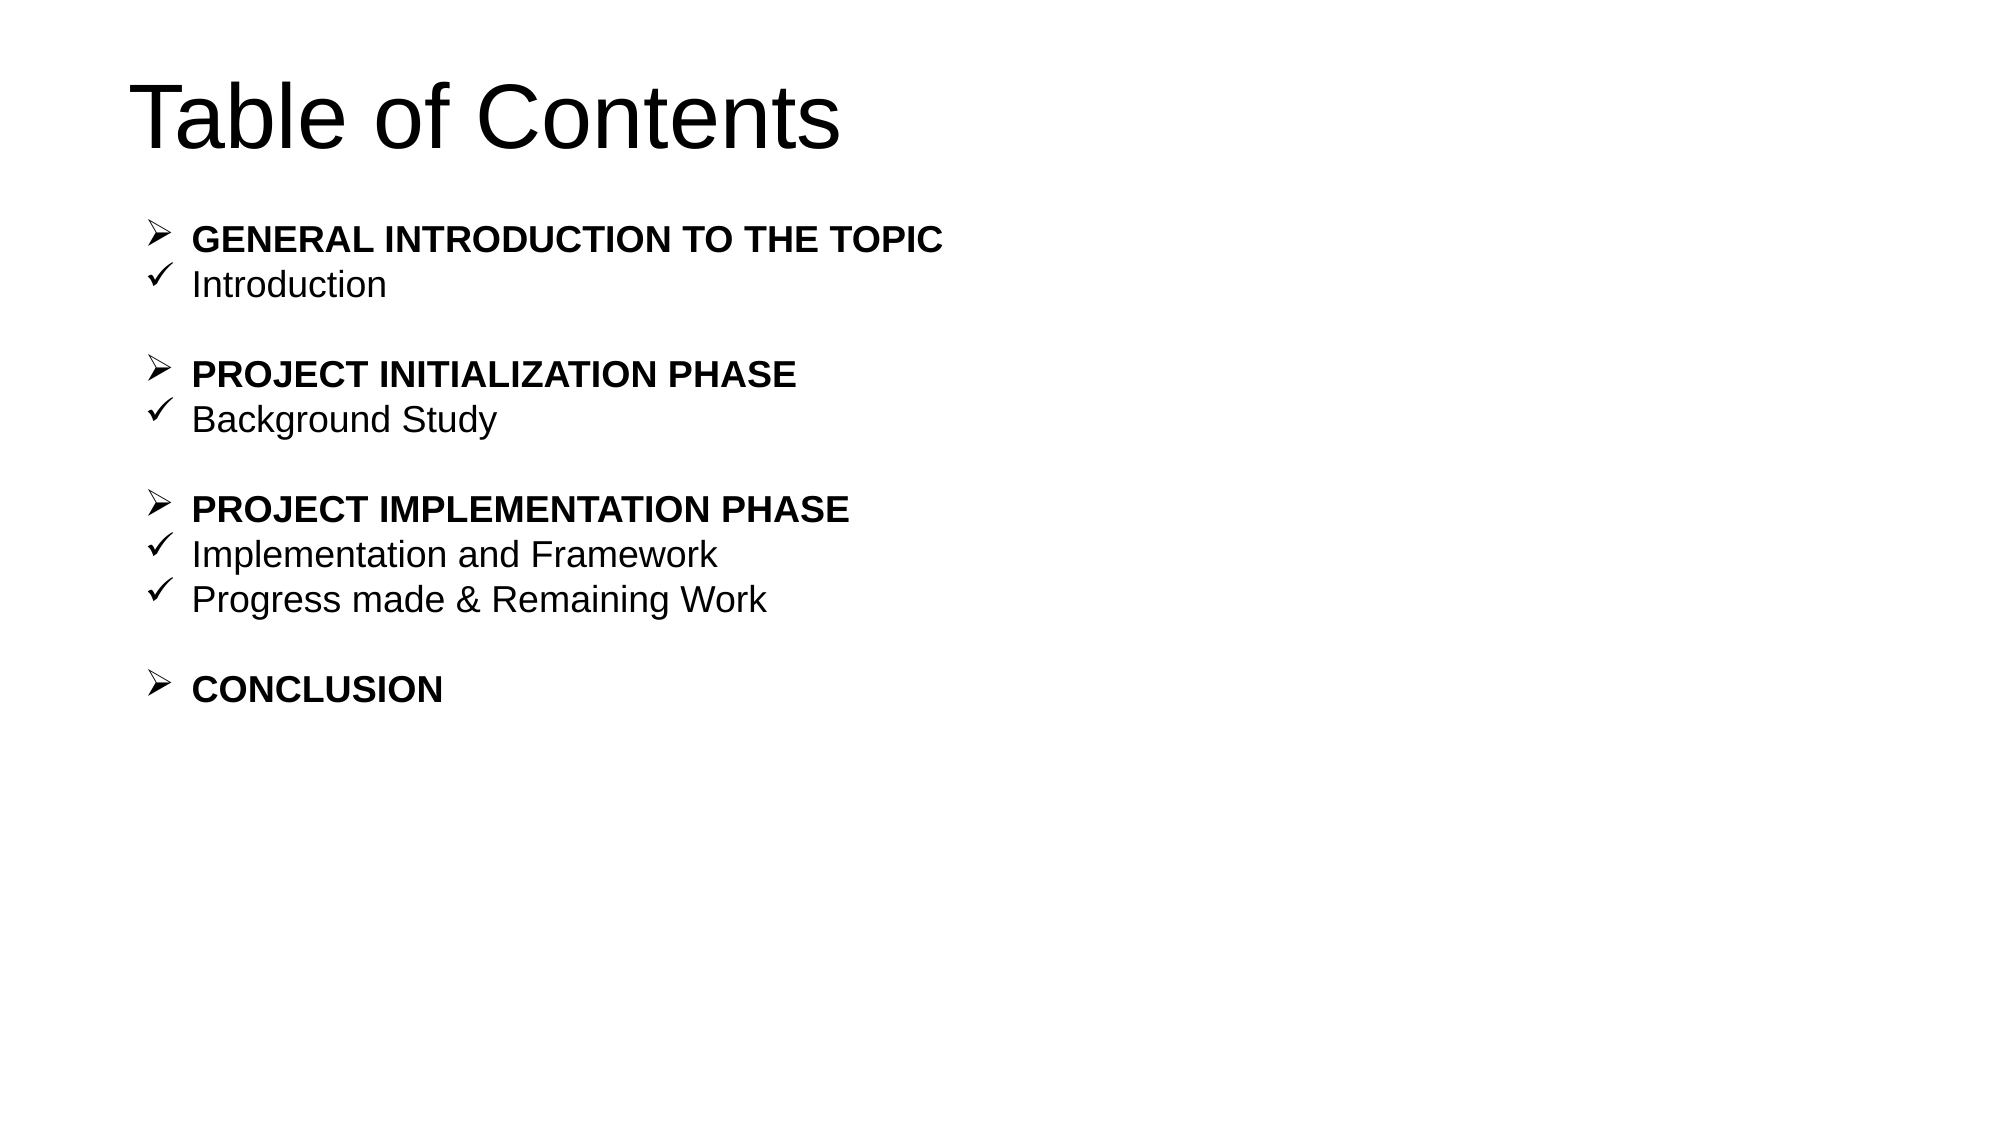

# Table of Contents
GENERAL INTRODUCTION TO THE TOPIC
Introduction

PROJECT INITIALIZATION PHASE
Background Study

PROJECT IMPLEMENTATION PHASE
Implementation and Framework
Progress made & Remaining Work

CONCLUSION